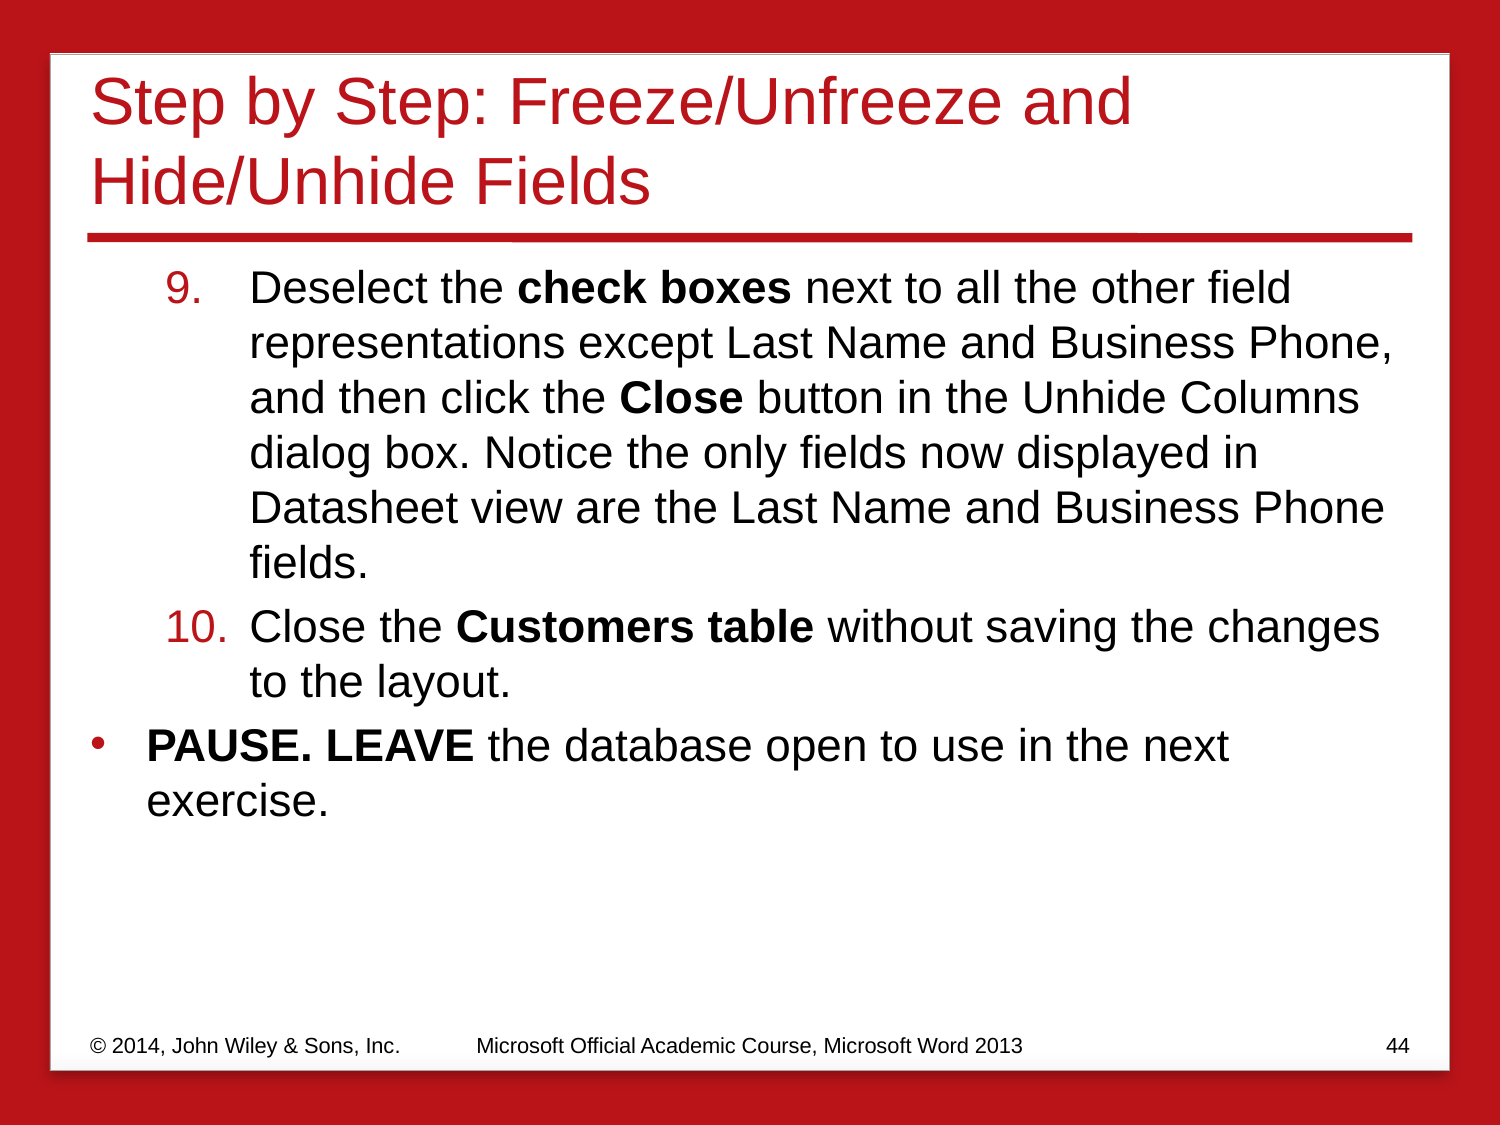

# Step by Step: Freeze/Unfreeze and Hide/Unhide Fields
Deselect the check boxes next to all the other field representations except Last Name and Business Phone, and then click the Close button in the Unhide Columns dialog box. Notice the only fields now displayed in Datasheet view are the Last Name and Business Phone fields.
Close the Customers table without saving the changes to the layout.
PAUSE. LEAVE the database open to use in the next exercise.
© 2014, John Wiley & Sons, Inc.
Microsoft Official Academic Course, Microsoft Word 2013
44